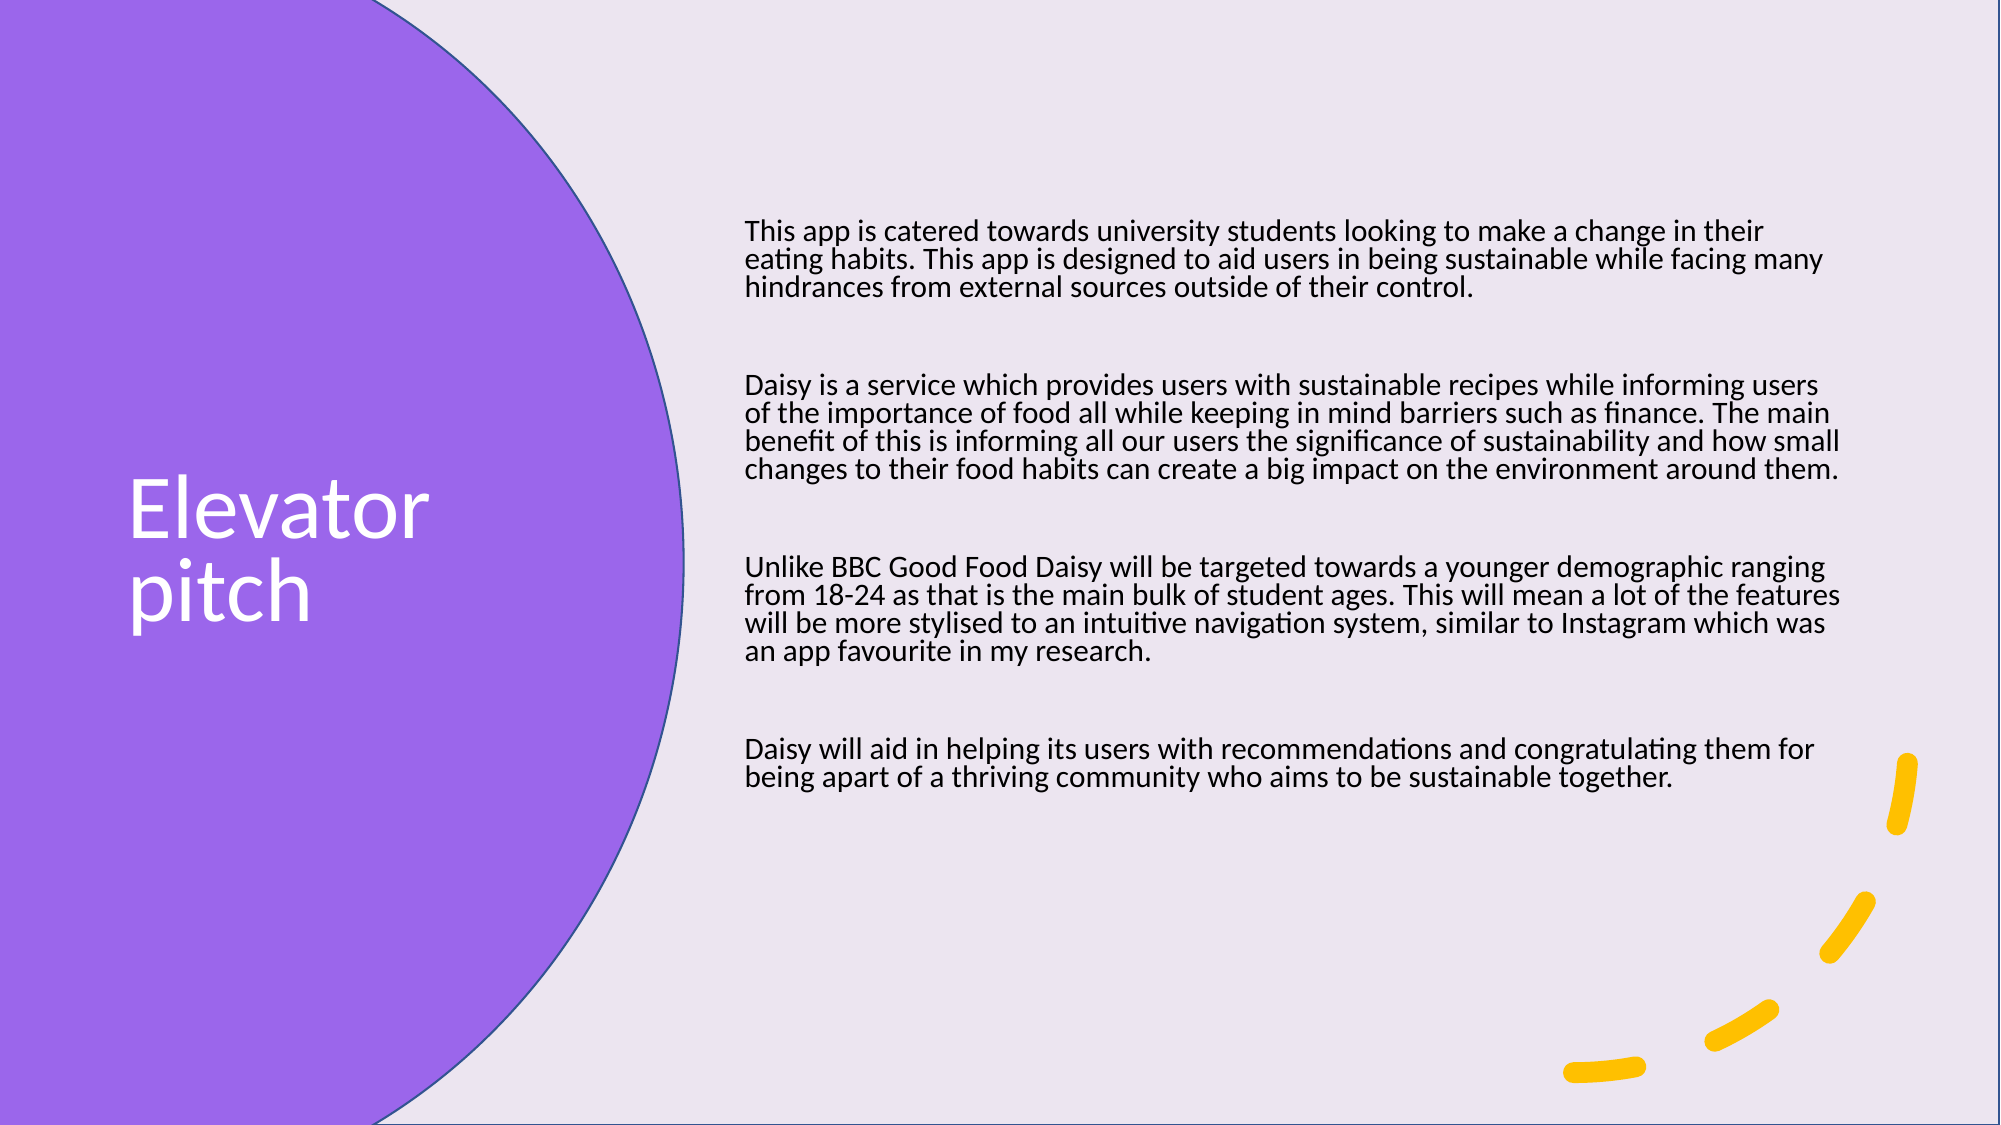

This app is catered towards university students looking to make a change in their eating habits. This app is designed to aid users in being sustainable while facing many hindrances from external sources outside of their control.

Daisy is a service which provides users with sustainable recipes while informing users of the importance of food all while keeping in mind barriers such as finance. The main benefit of this is informing all our users the significance of sustainability and how small changes to their food habits can create a big impact on the environment around them.

Unlike BBC Good Food Daisy will be targeted towards a younger demographic ranging from 18-24 as that is the main bulk of student ages. This will mean a lot of the features will be more stylised to an intuitive navigation system, similar to Instagram which was an app favourite in my research.

Daisy will aid in helping its users with recommendations and congratulating them for being apart of a thriving community who aims to be sustainable together.

# Elevator pitch